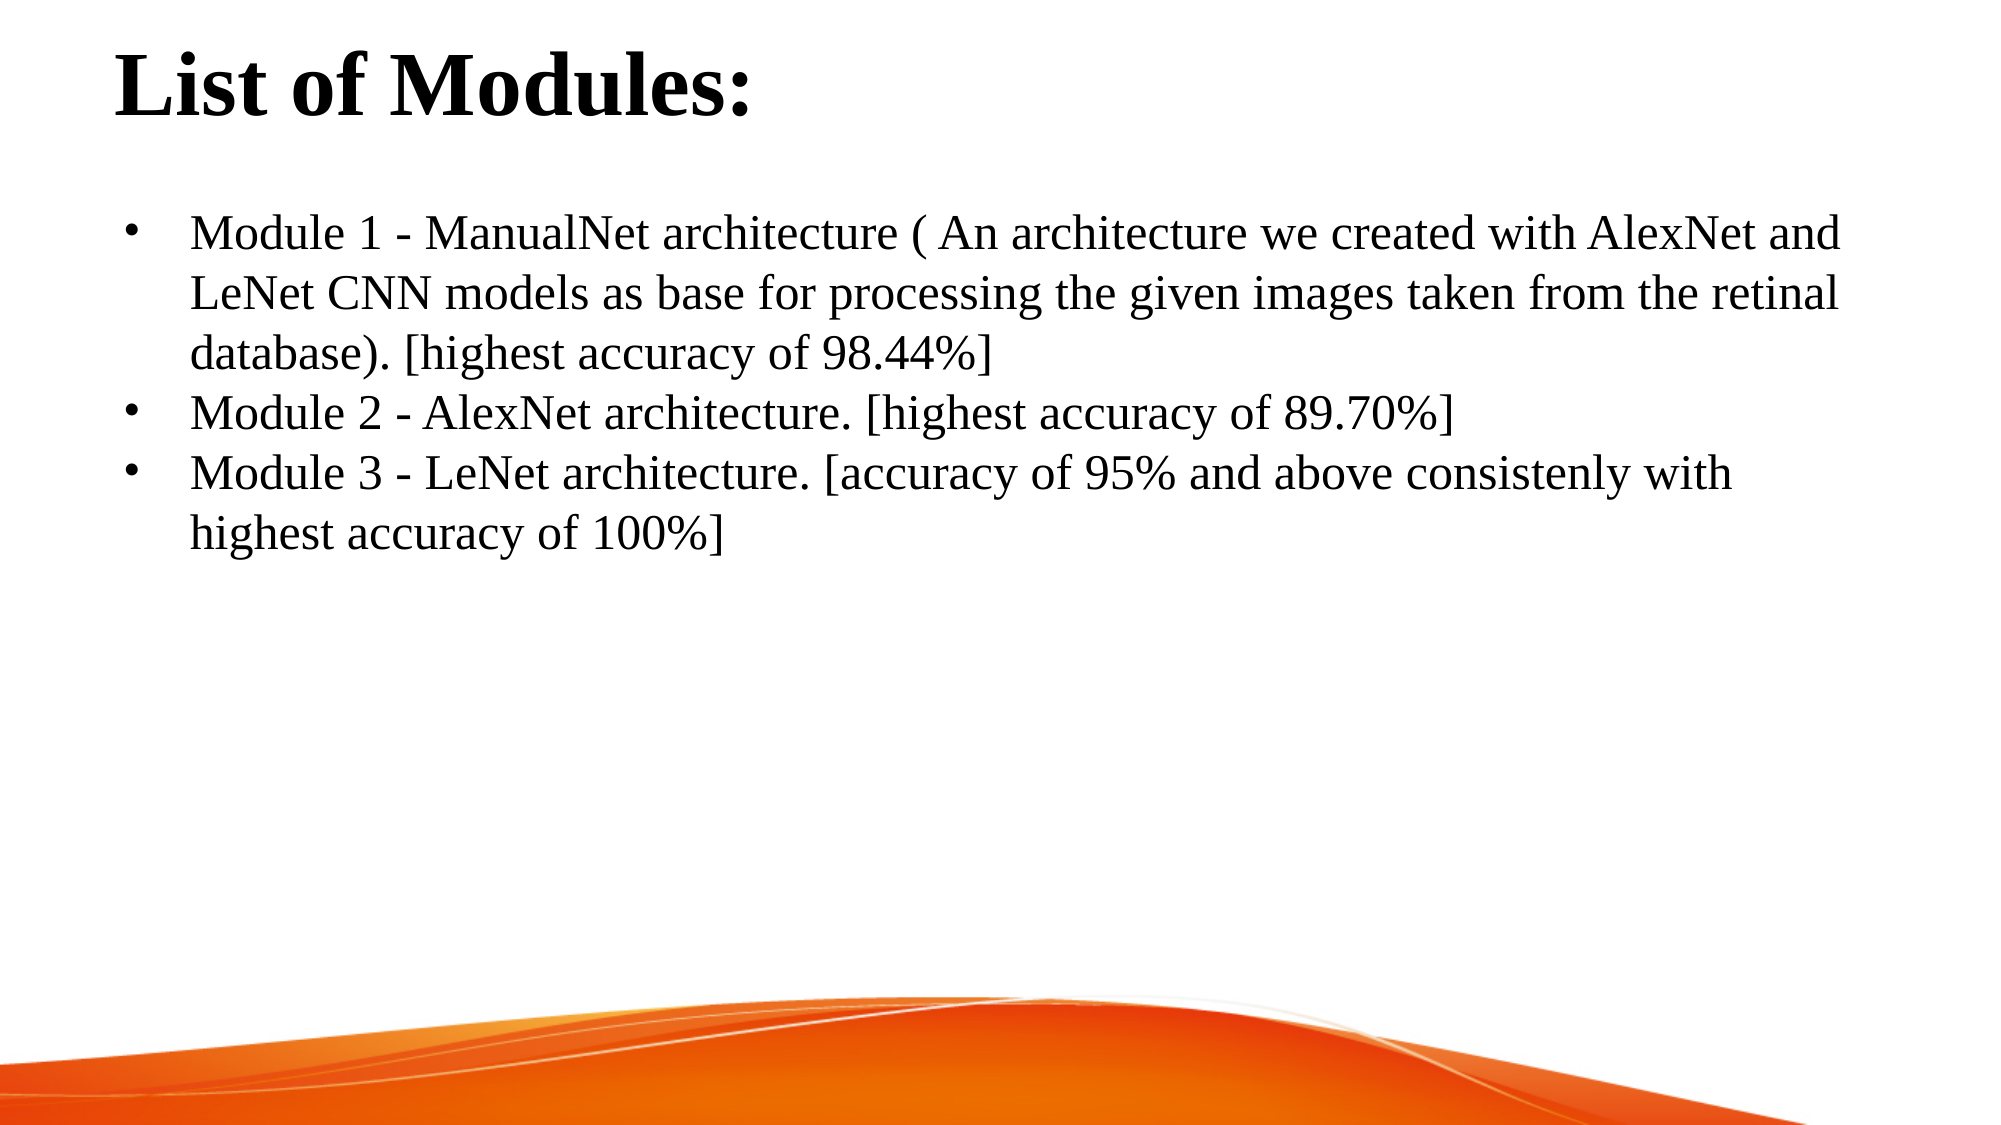

# List of Modules:
Module 1 - ManualNet architecture ( An architecture we created with AlexNet and LeNet CNN models as base for processing the given images taken from the retinal database). [highest accuracy of 98.44%]
Module 2 - AlexNet architecture. [highest accuracy of 89.70%]
Module 3 - LeNet architecture. [accuracy of 95% and above consistenly with highest accuracy of 100%]